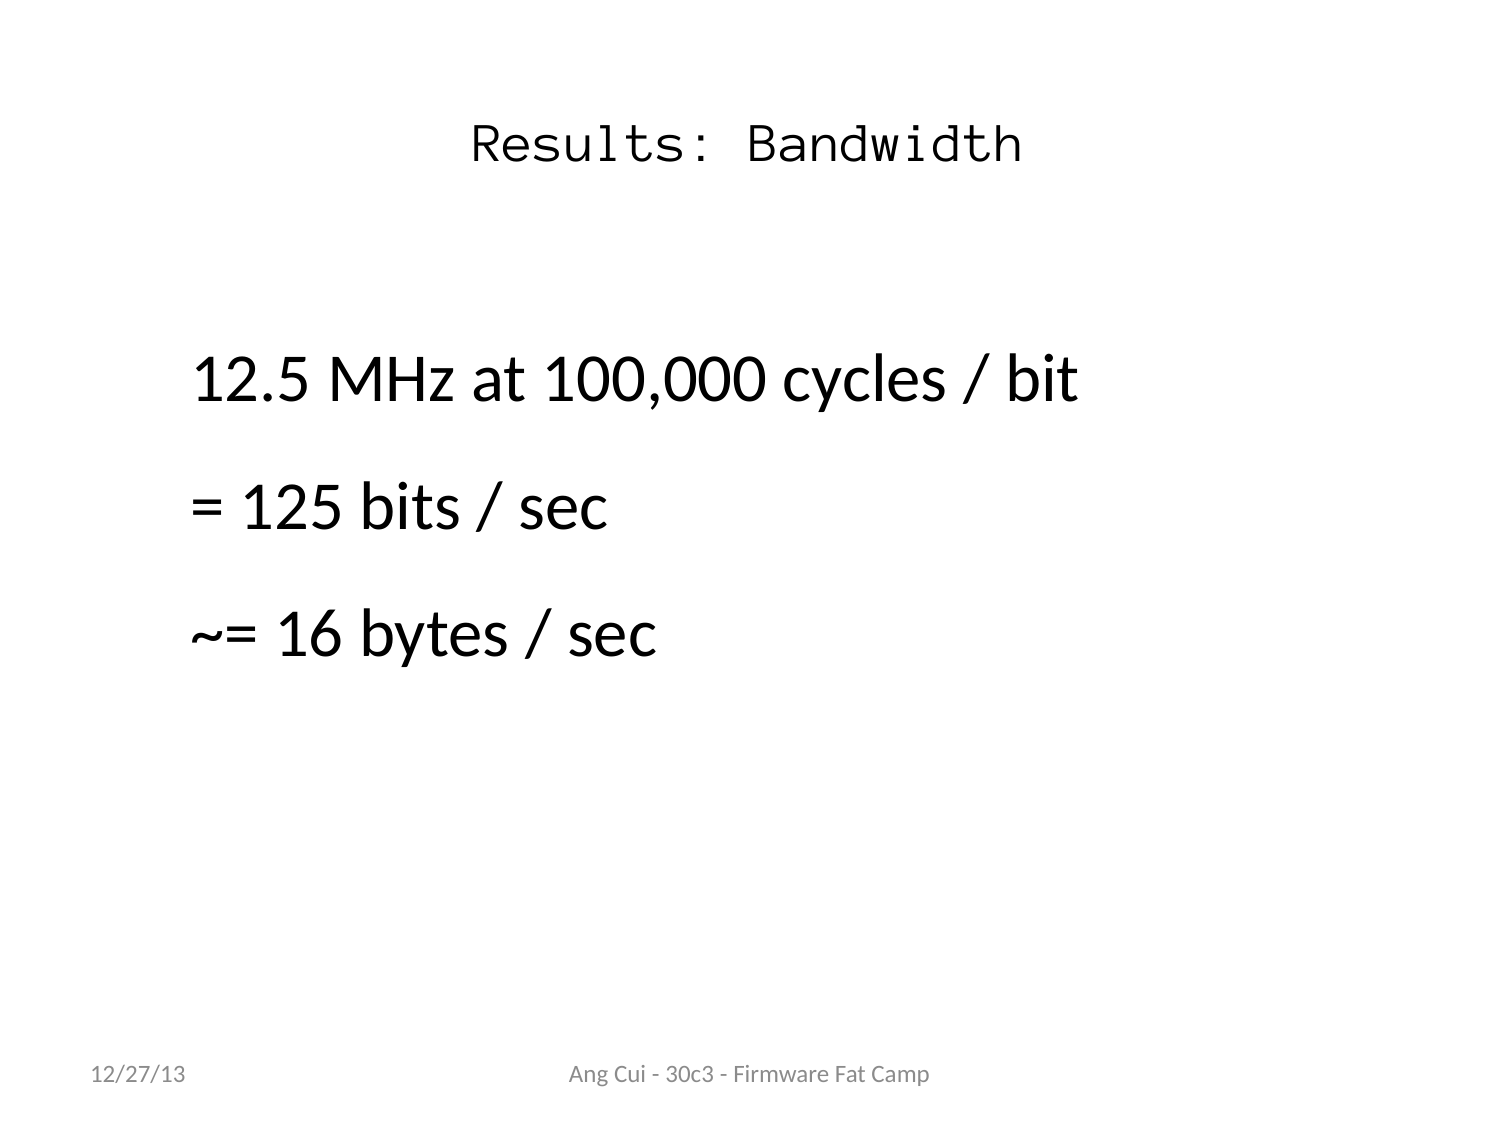

Results: Bandwidth
12.5 MHz at 100,000 cycles / bit

= 125 bits / sec

~= 16 bytes / sec
12/27/13
Ang Cui - 30c3 - Firmware Fat Camp